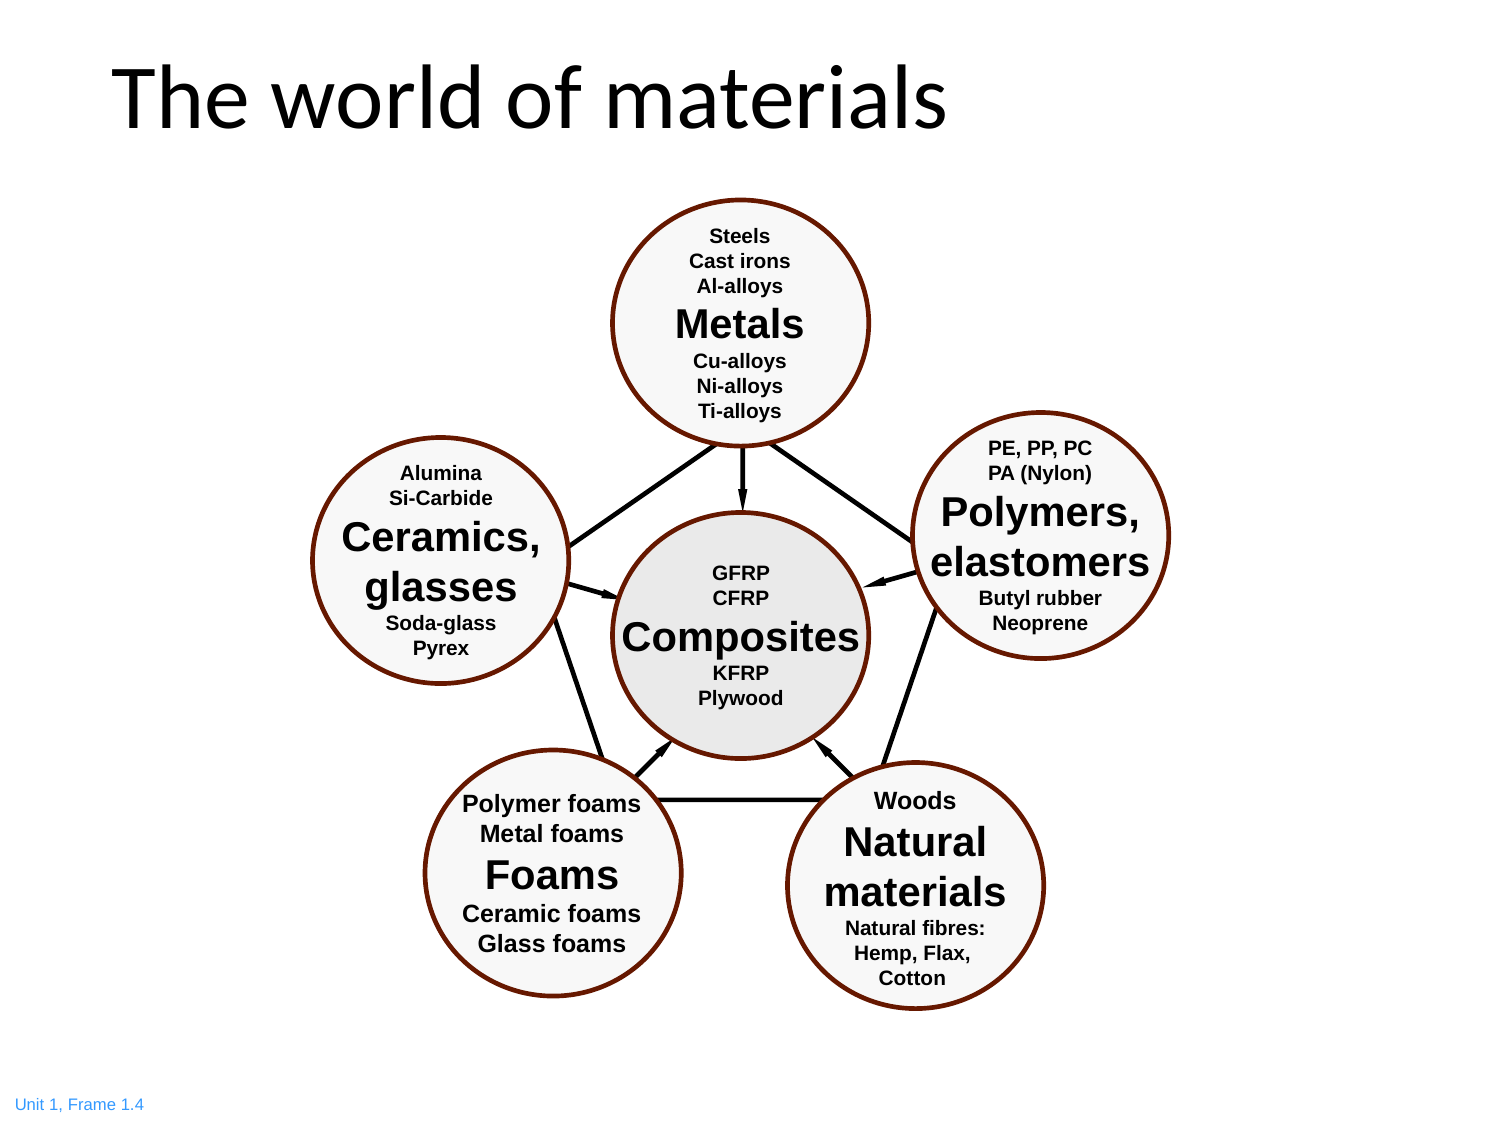

# The world of materials

Steels
Cast irons
Al-alloys
Metals
Cu-alloys
Ni-alloys
Ti-alloys

PE, PP, PC
PA (Nylon)
Polymers,
elastomers
Butyl rubber
Neoprene

Alumina
Si-Carbide
Ceramics,
glasses
Soda-glass
Pyrex

GFRP
CFRP
Composites
KFRP
Plywood

Polymer foams
Metal foams
Foams
Ceramic foams
Glass foams

Woods
Natural
materials
Natural fibres:
Hemp, Flax,
Cotton

Unit 1, Frame 1.4